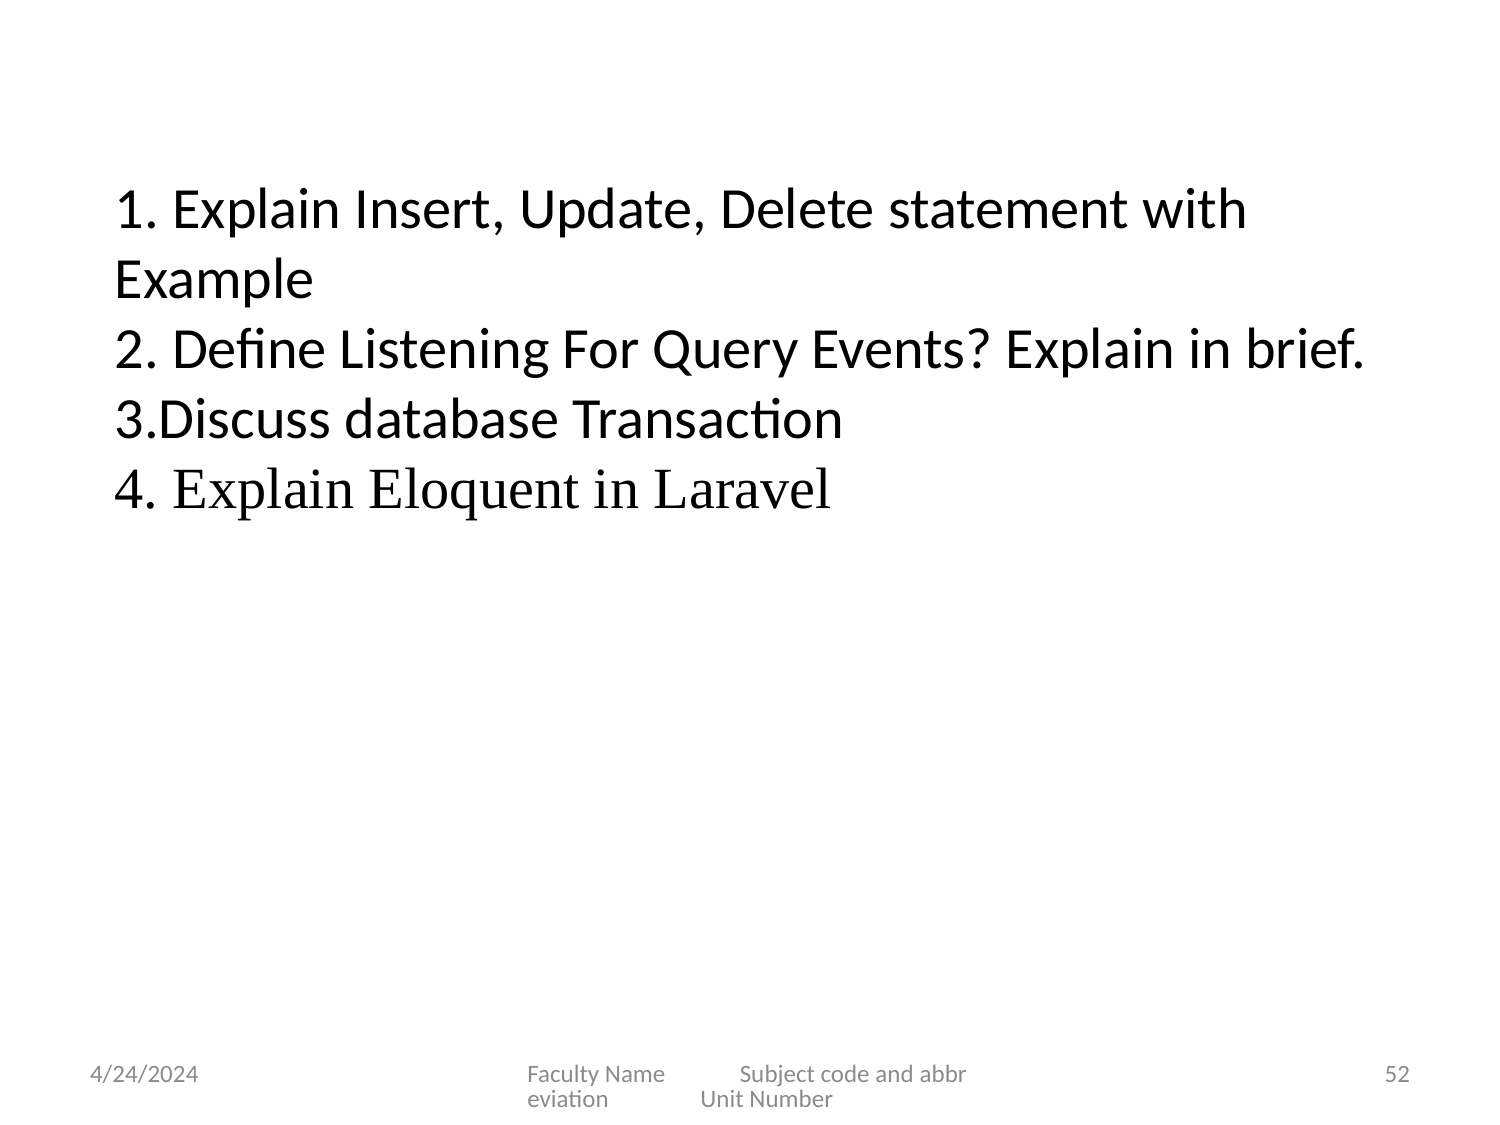

1. Explain Insert, Update, Delete statement with Example
2. Define Listening For Query Events? Explain in brief.
3.Discuss database Transaction
4. Explain Eloquent in Laravel

4/24/2024
Faculty Name             Subject code and abbreviation                Unit Number
52